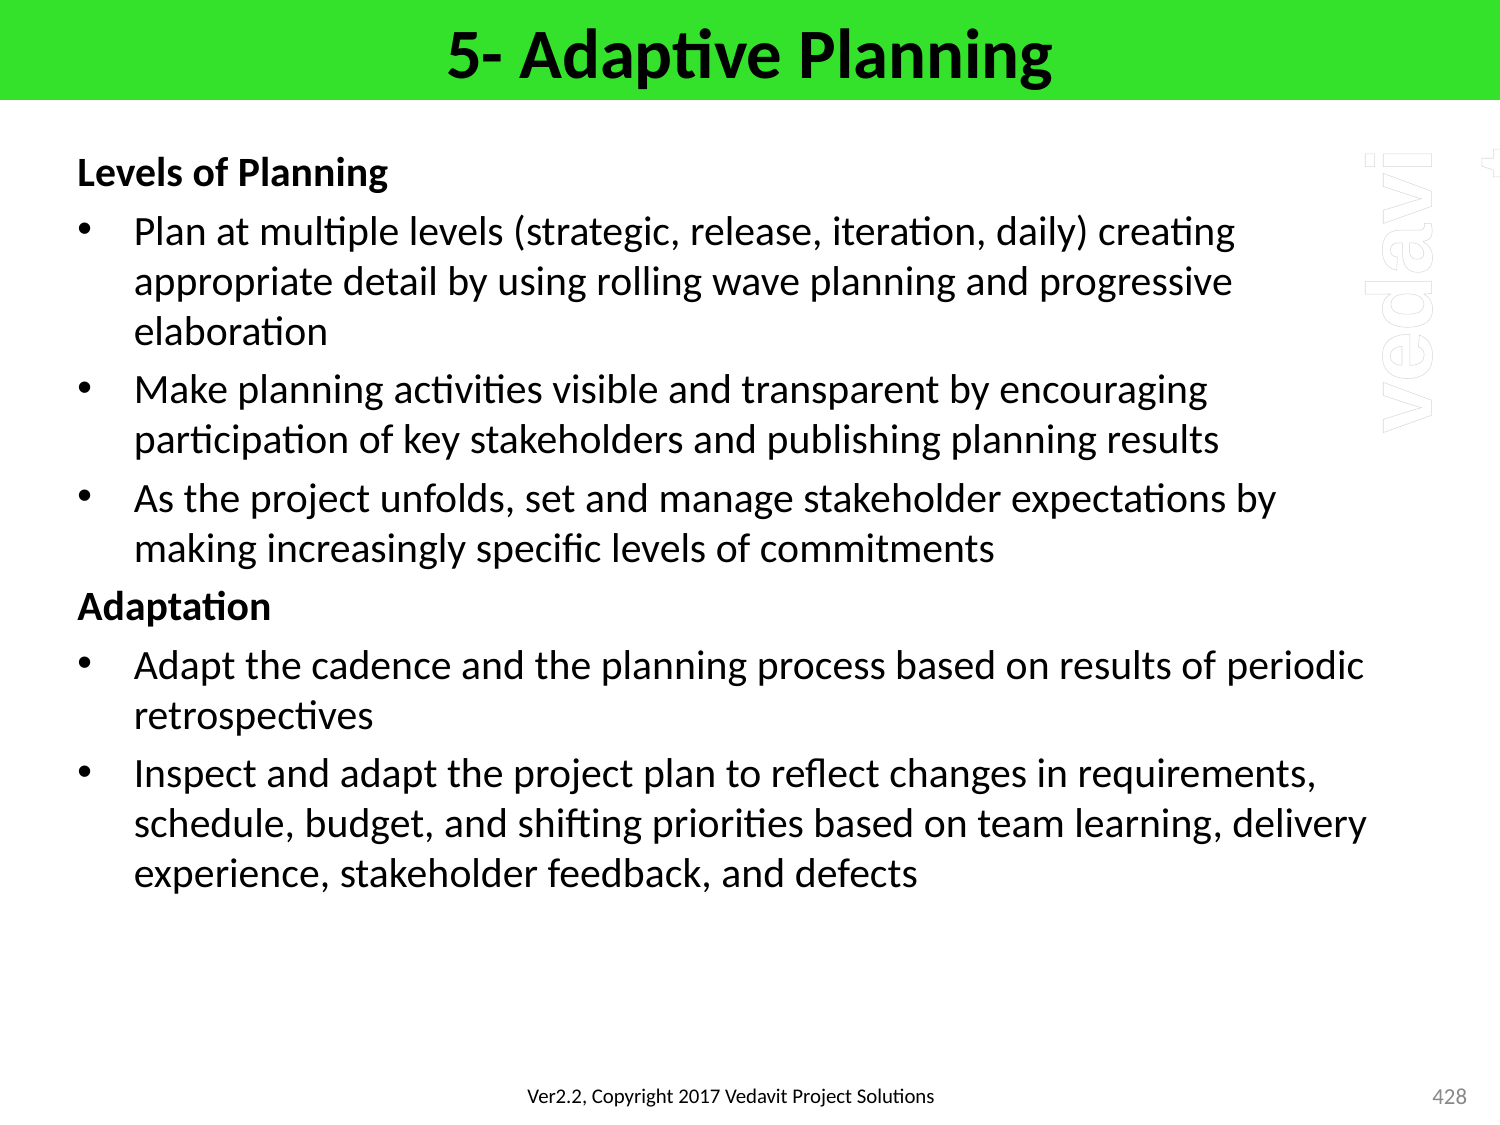

# 5- Adaptive Planning

Levels of Planning
Plan at multiple levels (strategic, release, iteration, daily) creating appropriate detail by using rolling wave planning and progressive elaboration
Make planning activities visible and transparent by encouraging participation of key stakeholders and publishing planning results
As the project unfolds, set and manage stakeholder expectations by making increasingly specific levels of commitments
Adaptation
Adapt the cadence and the planning process based on results of periodic retrospectives
Inspect and adapt the project plan to reflect changes in requirements, schedule, budget, and shifting priorities based on team learning, delivery experience, stakeholder feedback, and defects

428